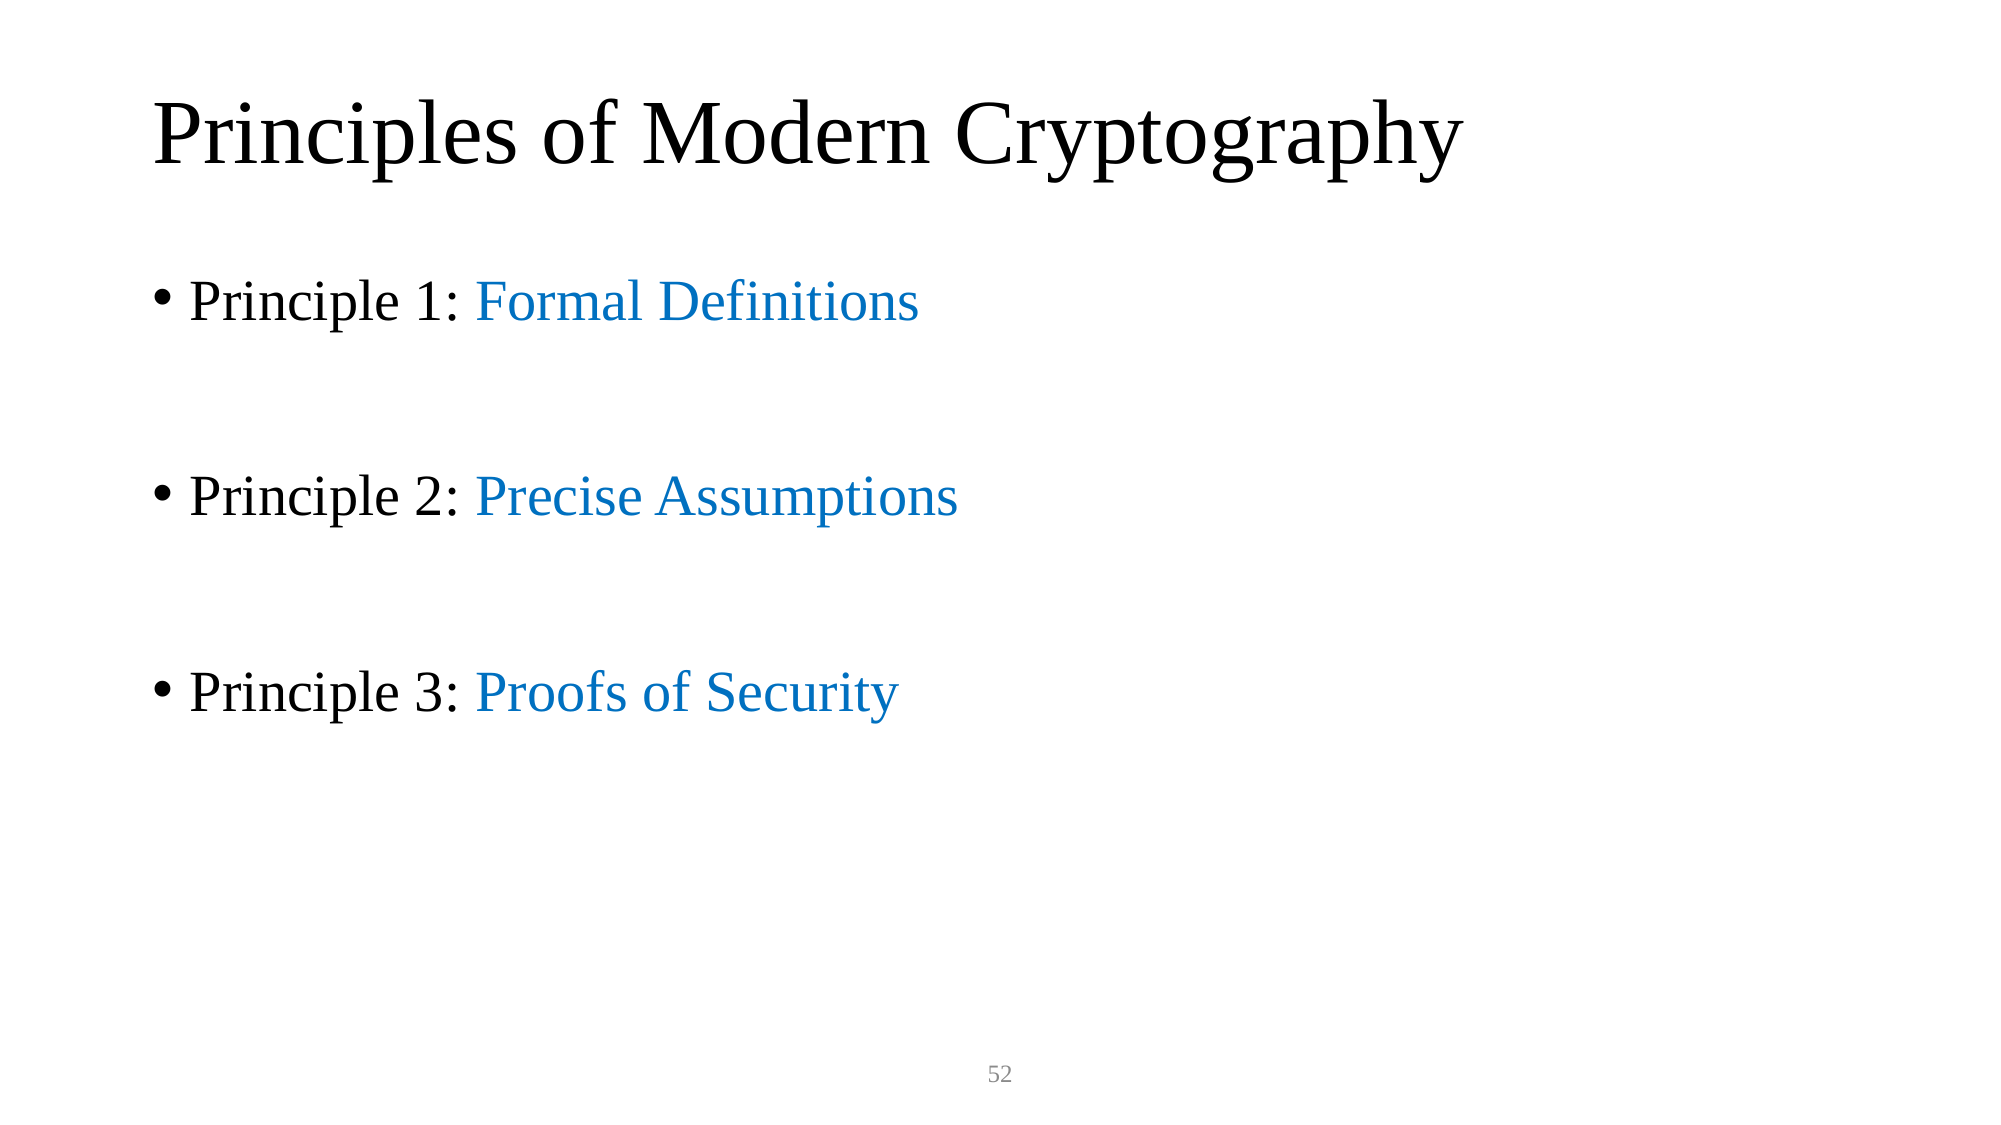

# Principles of Modern Cryptography
Principle 1: Formal Definitions

Principle 2: Precise Assumptions

Principle 3: Proofs of Security
52